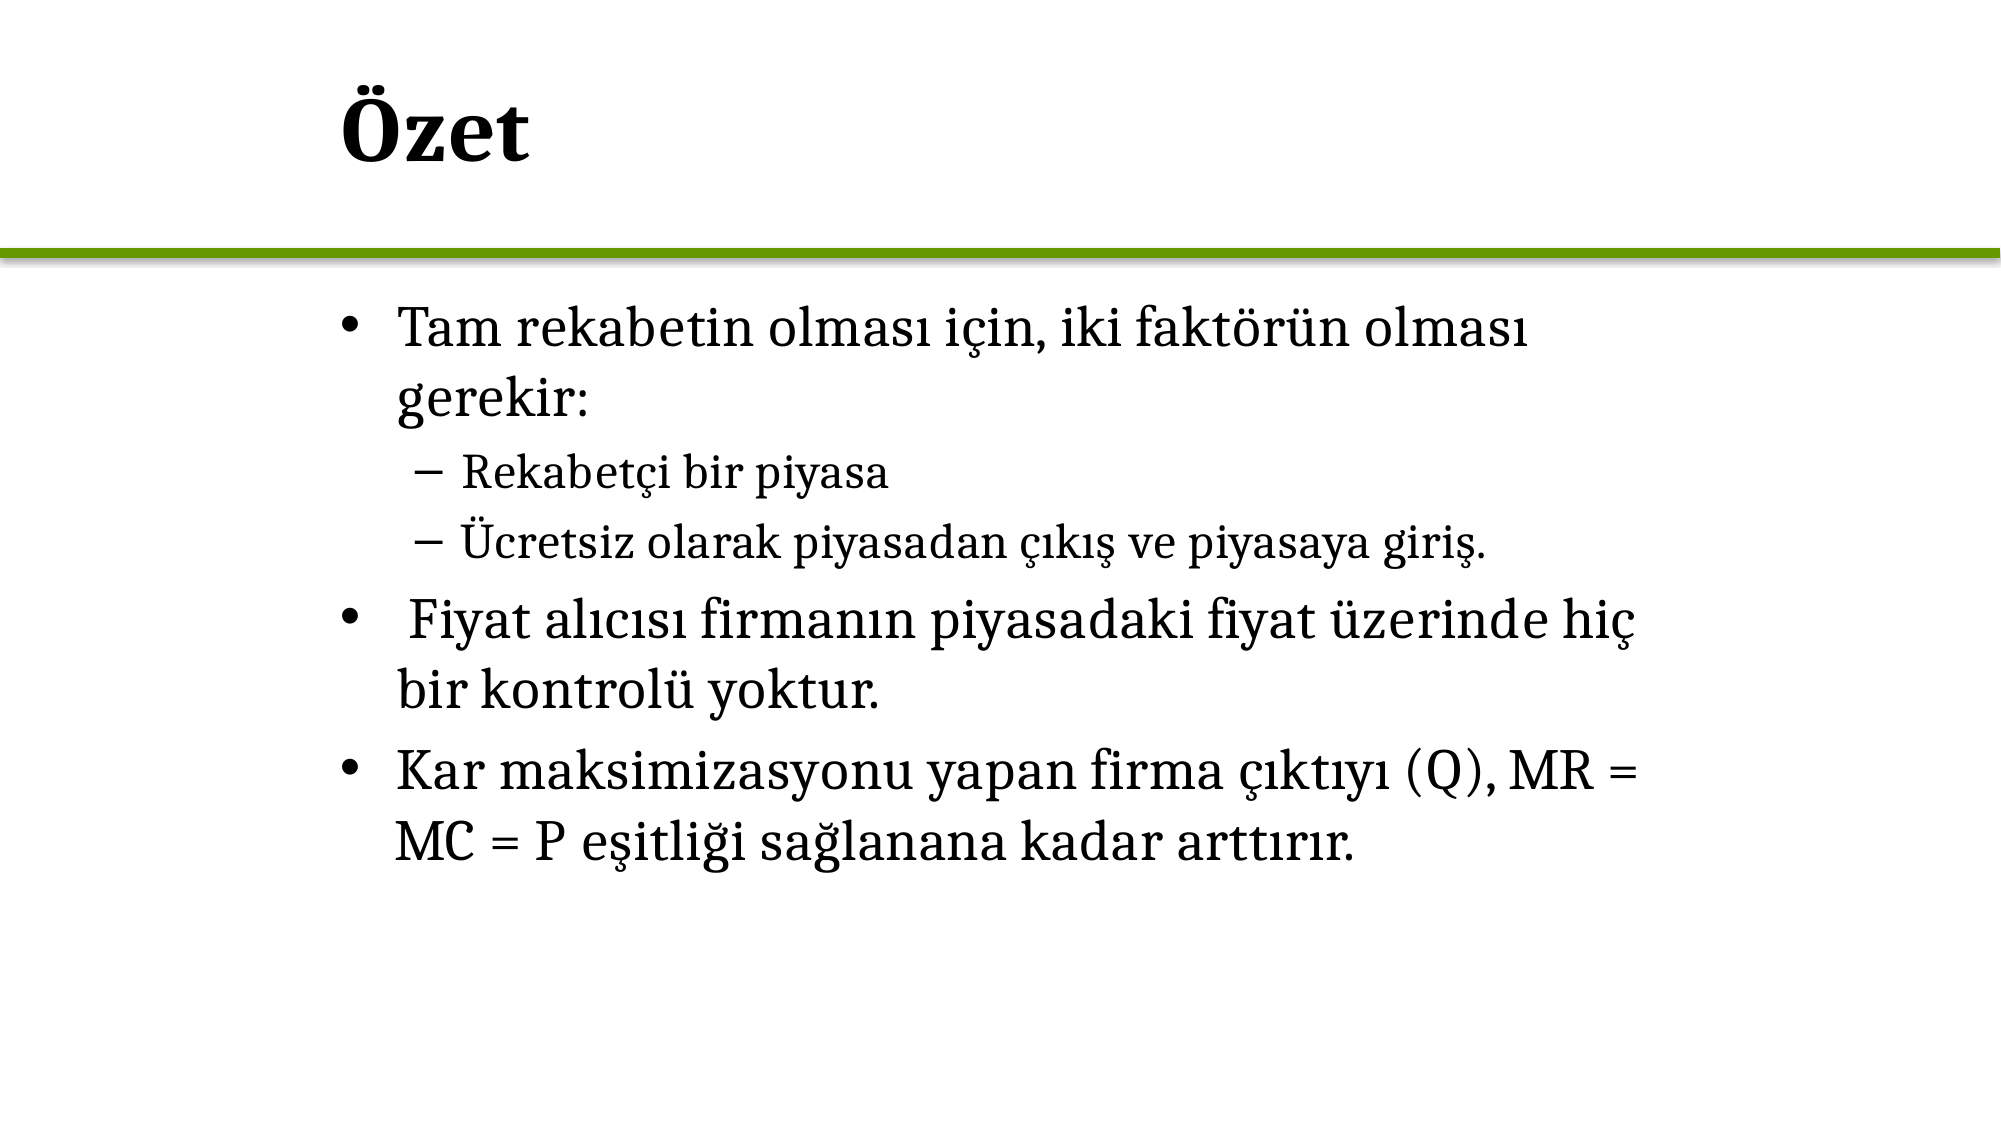

# Özet
Tam rekabetin olması için, iki faktörün olması gerekir:
Rekabetçi bir piyasa
Ücretsiz olarak piyasadan çıkış ve piyasaya giriş.
 Fiyat alıcısı firmanın piyasadaki fiyat üzerinde hiç bir kontrolü yoktur.
Kar maksimizasyonu yapan firma çıktıyı (Q), MR = MC = P eşitliği sağlanana kadar arttırır.